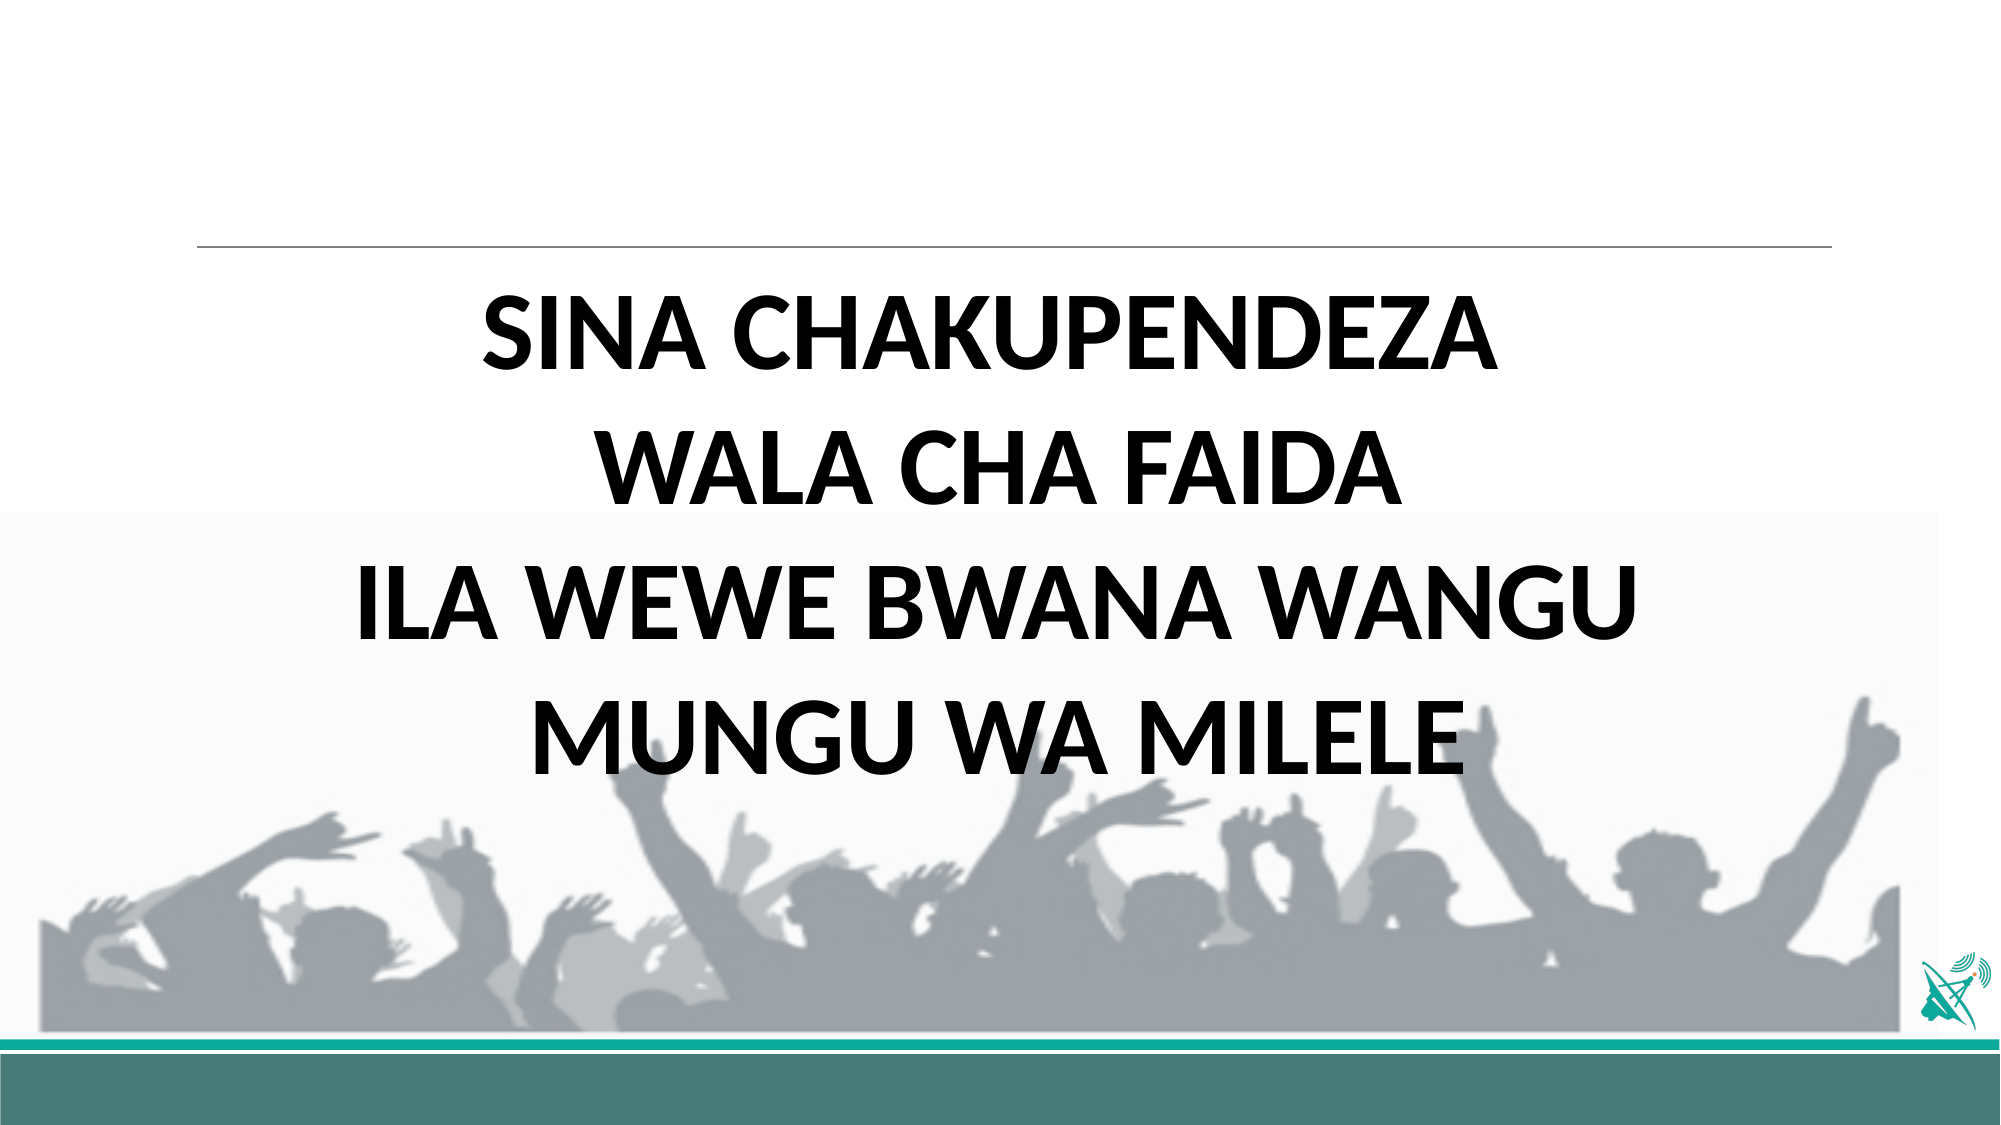

SINA CHAKUPENDEZA
WALA CHA FAIDA
ILA WEWE BWANA WANGU
MUNGU WA MILELE